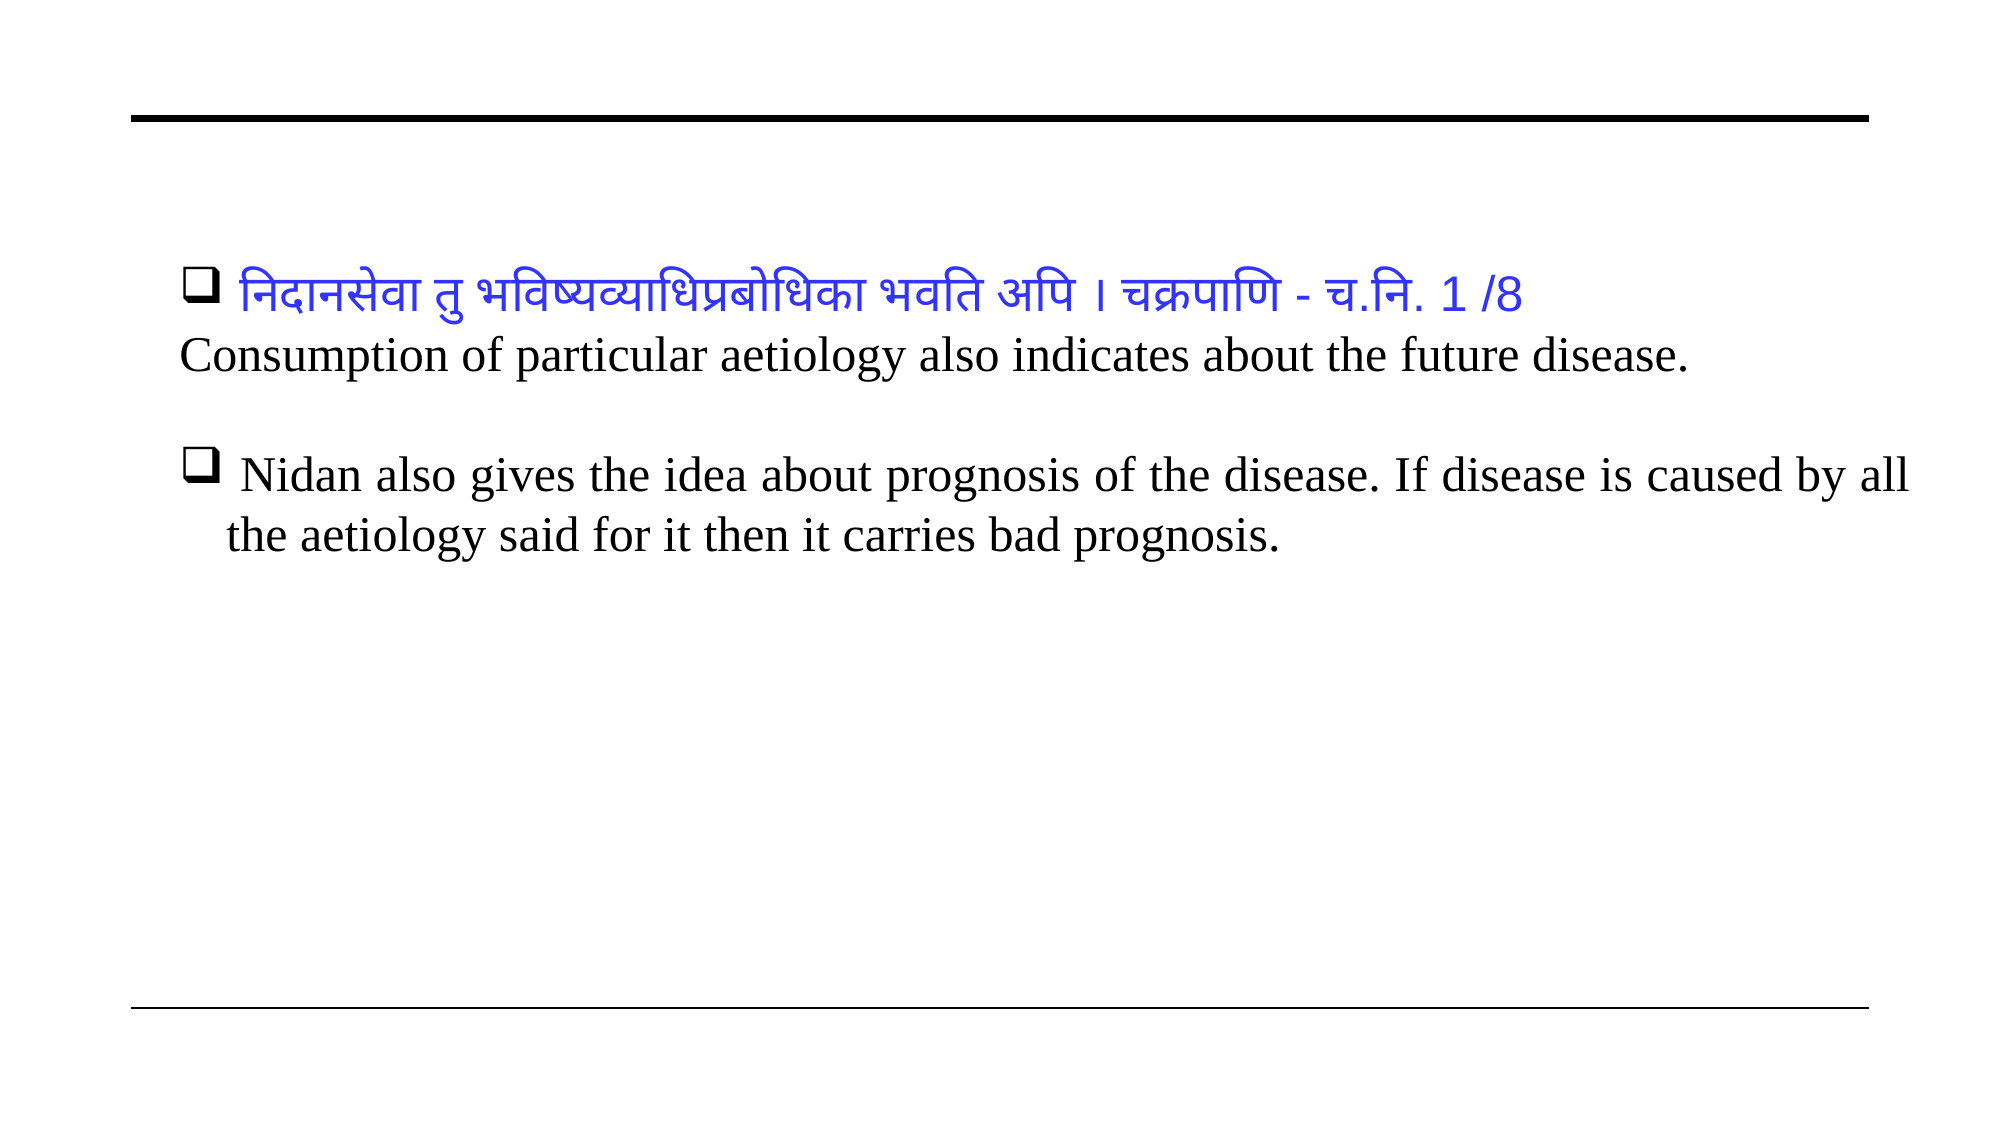

निदानसेवा तु भविष्यव्याधिप्रबोधिका भवति अपि । चक्रपाणि - च.नि. 1 /8
Consumption of particular aetiology also indicates about the future disease.

 Nidan also gives the idea about prognosis of the disease. If disease is caused by all the aetiology said for it then it carries bad prognosis.